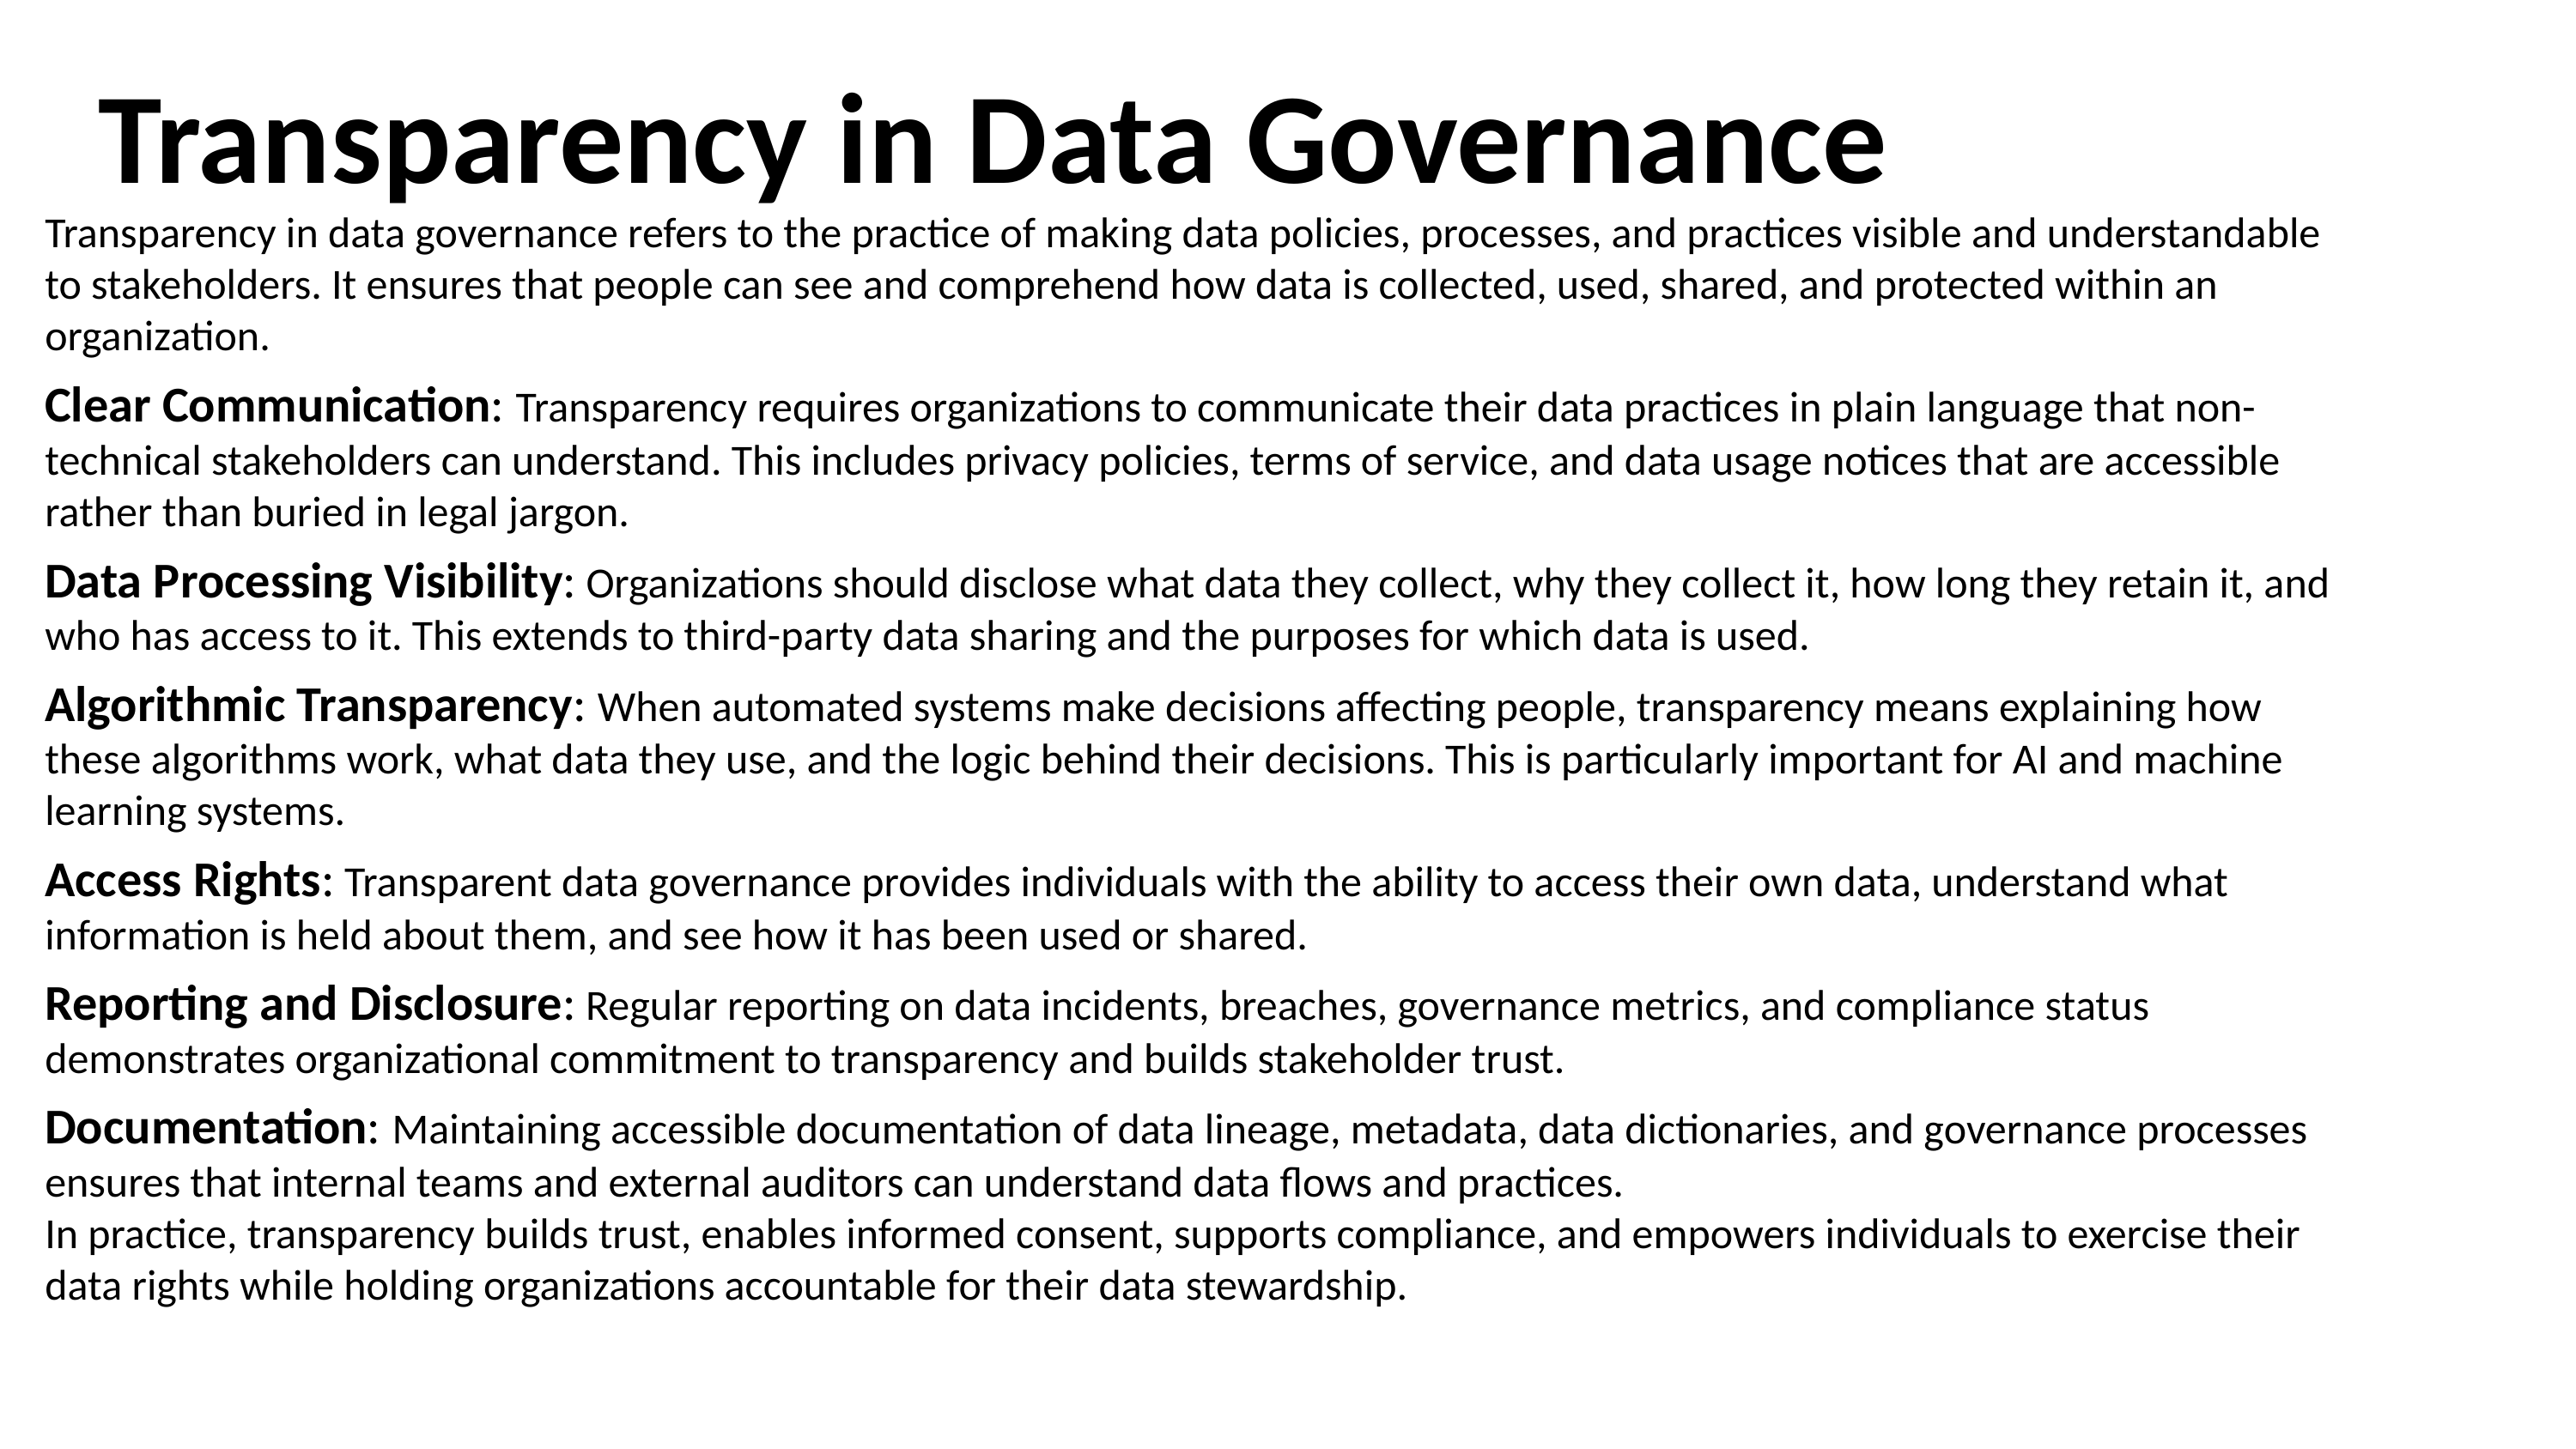

Transparency in Data Governance
Transparency in data governance refers to the practice of making data policies, processes, and practices visible and understandable to stakeholders. It ensures that people can see and comprehend how data is collected, used, shared, and protected within an organization.
Clear Communication: Transparency requires organizations to communicate their data practices in plain language that non-technical stakeholders can understand. This includes privacy policies, terms of service, and data usage notices that are accessible rather than buried in legal jargon.
Data Processing Visibility: Organizations should disclose what data they collect, why they collect it, how long they retain it, and who has access to it. This extends to third-party data sharing and the purposes for which data is used.
Algorithmic Transparency: When automated systems make decisions affecting people, transparency means explaining how these algorithms work, what data they use, and the logic behind their decisions. This is particularly important for AI and machine learning systems.
Access Rights: Transparent data governance provides individuals with the ability to access their own data, understand what information is held about them, and see how it has been used or shared.
Reporting and Disclosure: Regular reporting on data incidents, breaches, governance metrics, and compliance status demonstrates organizational commitment to transparency and builds stakeholder trust.
Documentation: Maintaining accessible documentation of data lineage, metadata, data dictionaries, and governance processes ensures that internal teams and external auditors can understand data flows and practices.
In practice, transparency builds trust, enables informed consent, supports compliance, and empowers individuals to exercise their data rights while holding organizations accountable for their data stewardship.